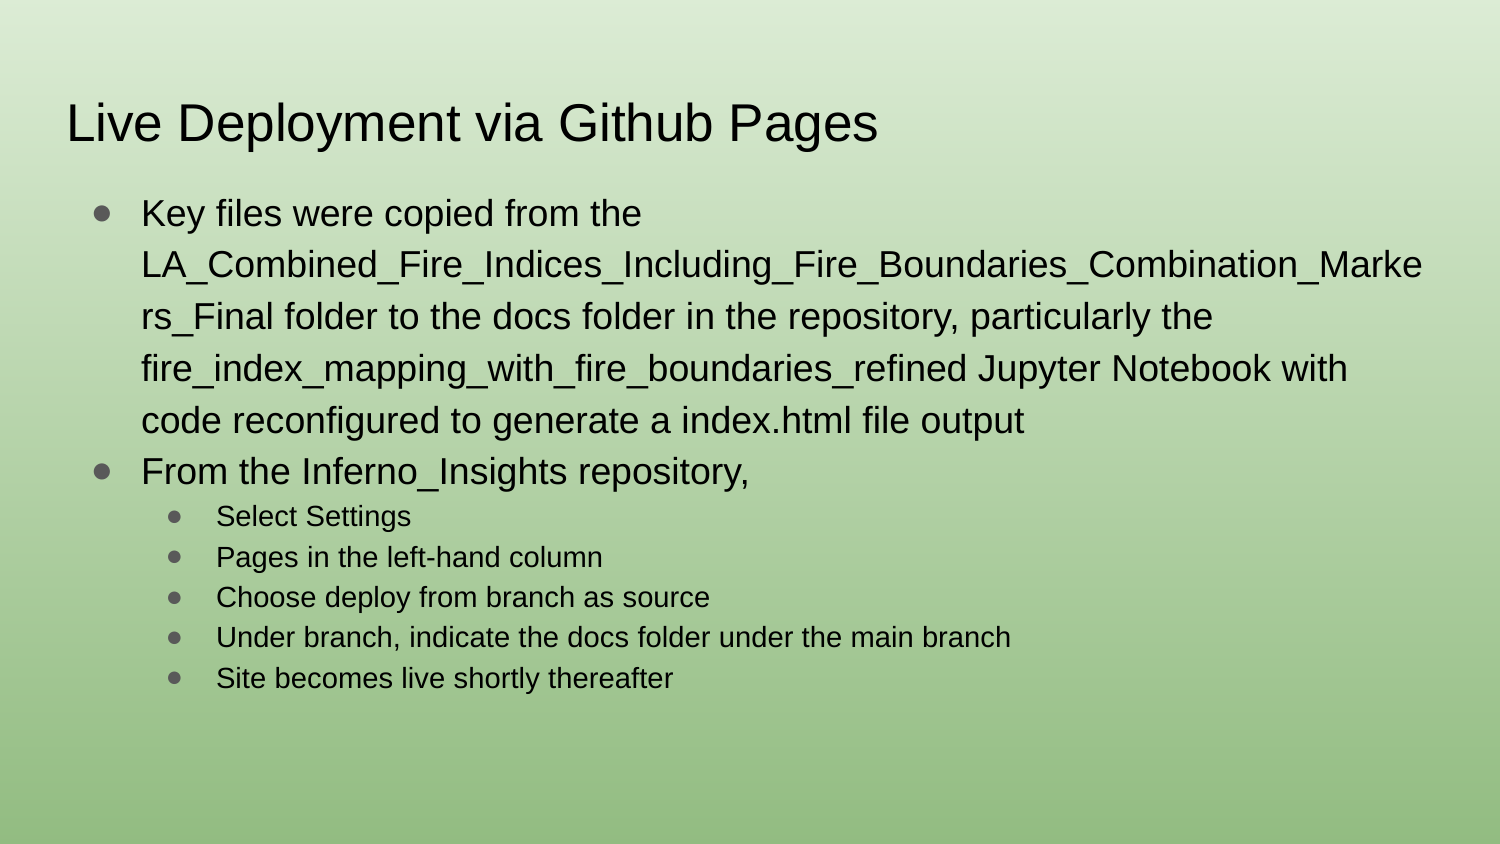

# Live Deployment via Github Pages
Key files were copied from the LA_Combined_Fire_Indices_Including_Fire_Boundaries_Combination_Markers_Final folder to the docs folder in the repository, particularly the fire_index_mapping_with_fire_boundaries_refined Jupyter Notebook with code reconfigured to generate a index.html file output
From the Inferno_Insights repository,
Select Settings
Pages in the left-hand column
Choose deploy from branch as source
Under branch, indicate the docs folder under the main branch
Site becomes live shortly thereafter